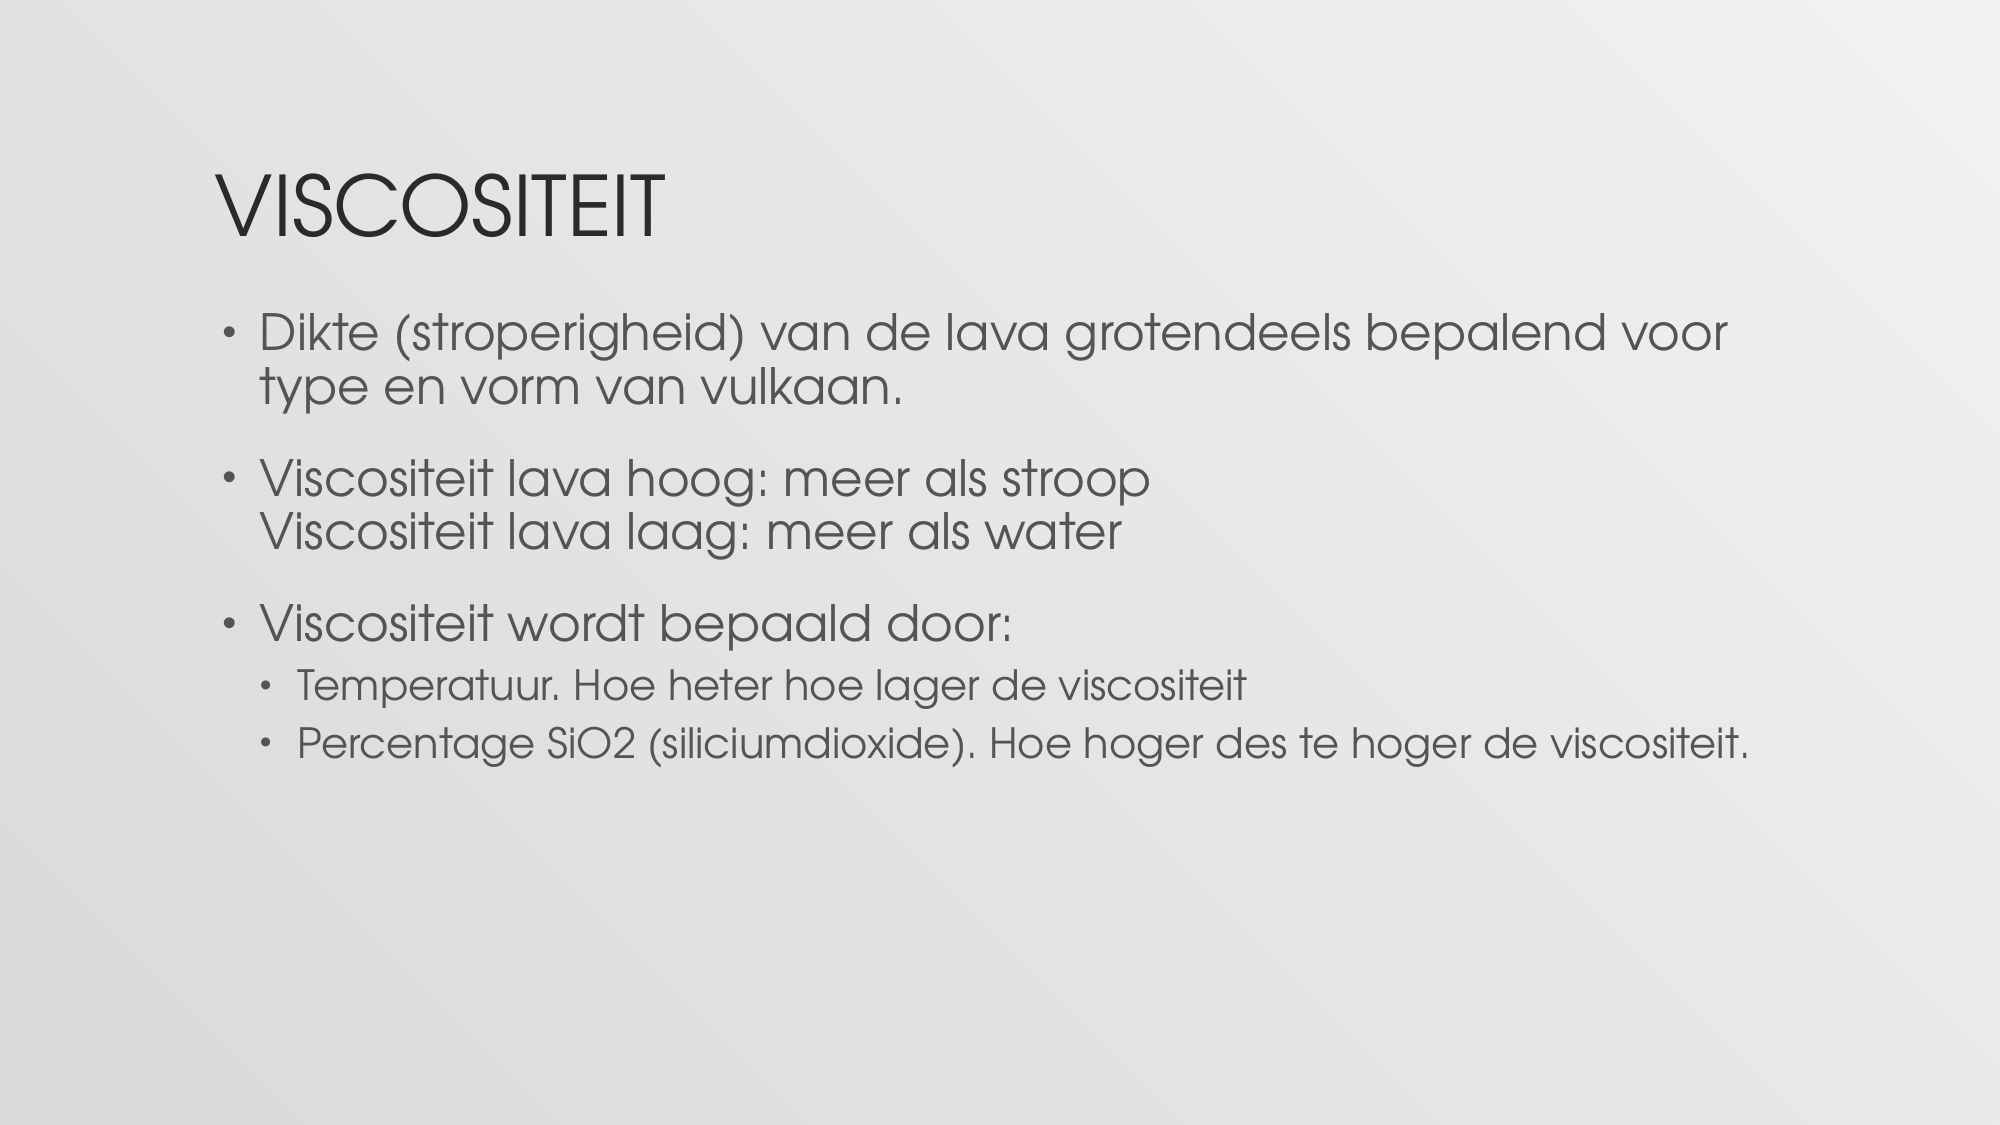

# Viscositeit
Dikte (stroperigheid) van de lava grotendeels bepalend voor type en vorm van vulkaan.
Viscositeit lava hoog: meer als stroop
Viscositeit lava laag: meer als water
Viscositeit wordt bepaald door:
Temperatuur. Hoe heter hoe lager de viscositeit
Percentage SiO2 (siliciumdioxide). Hoe hoger des te hoger de viscositeit.